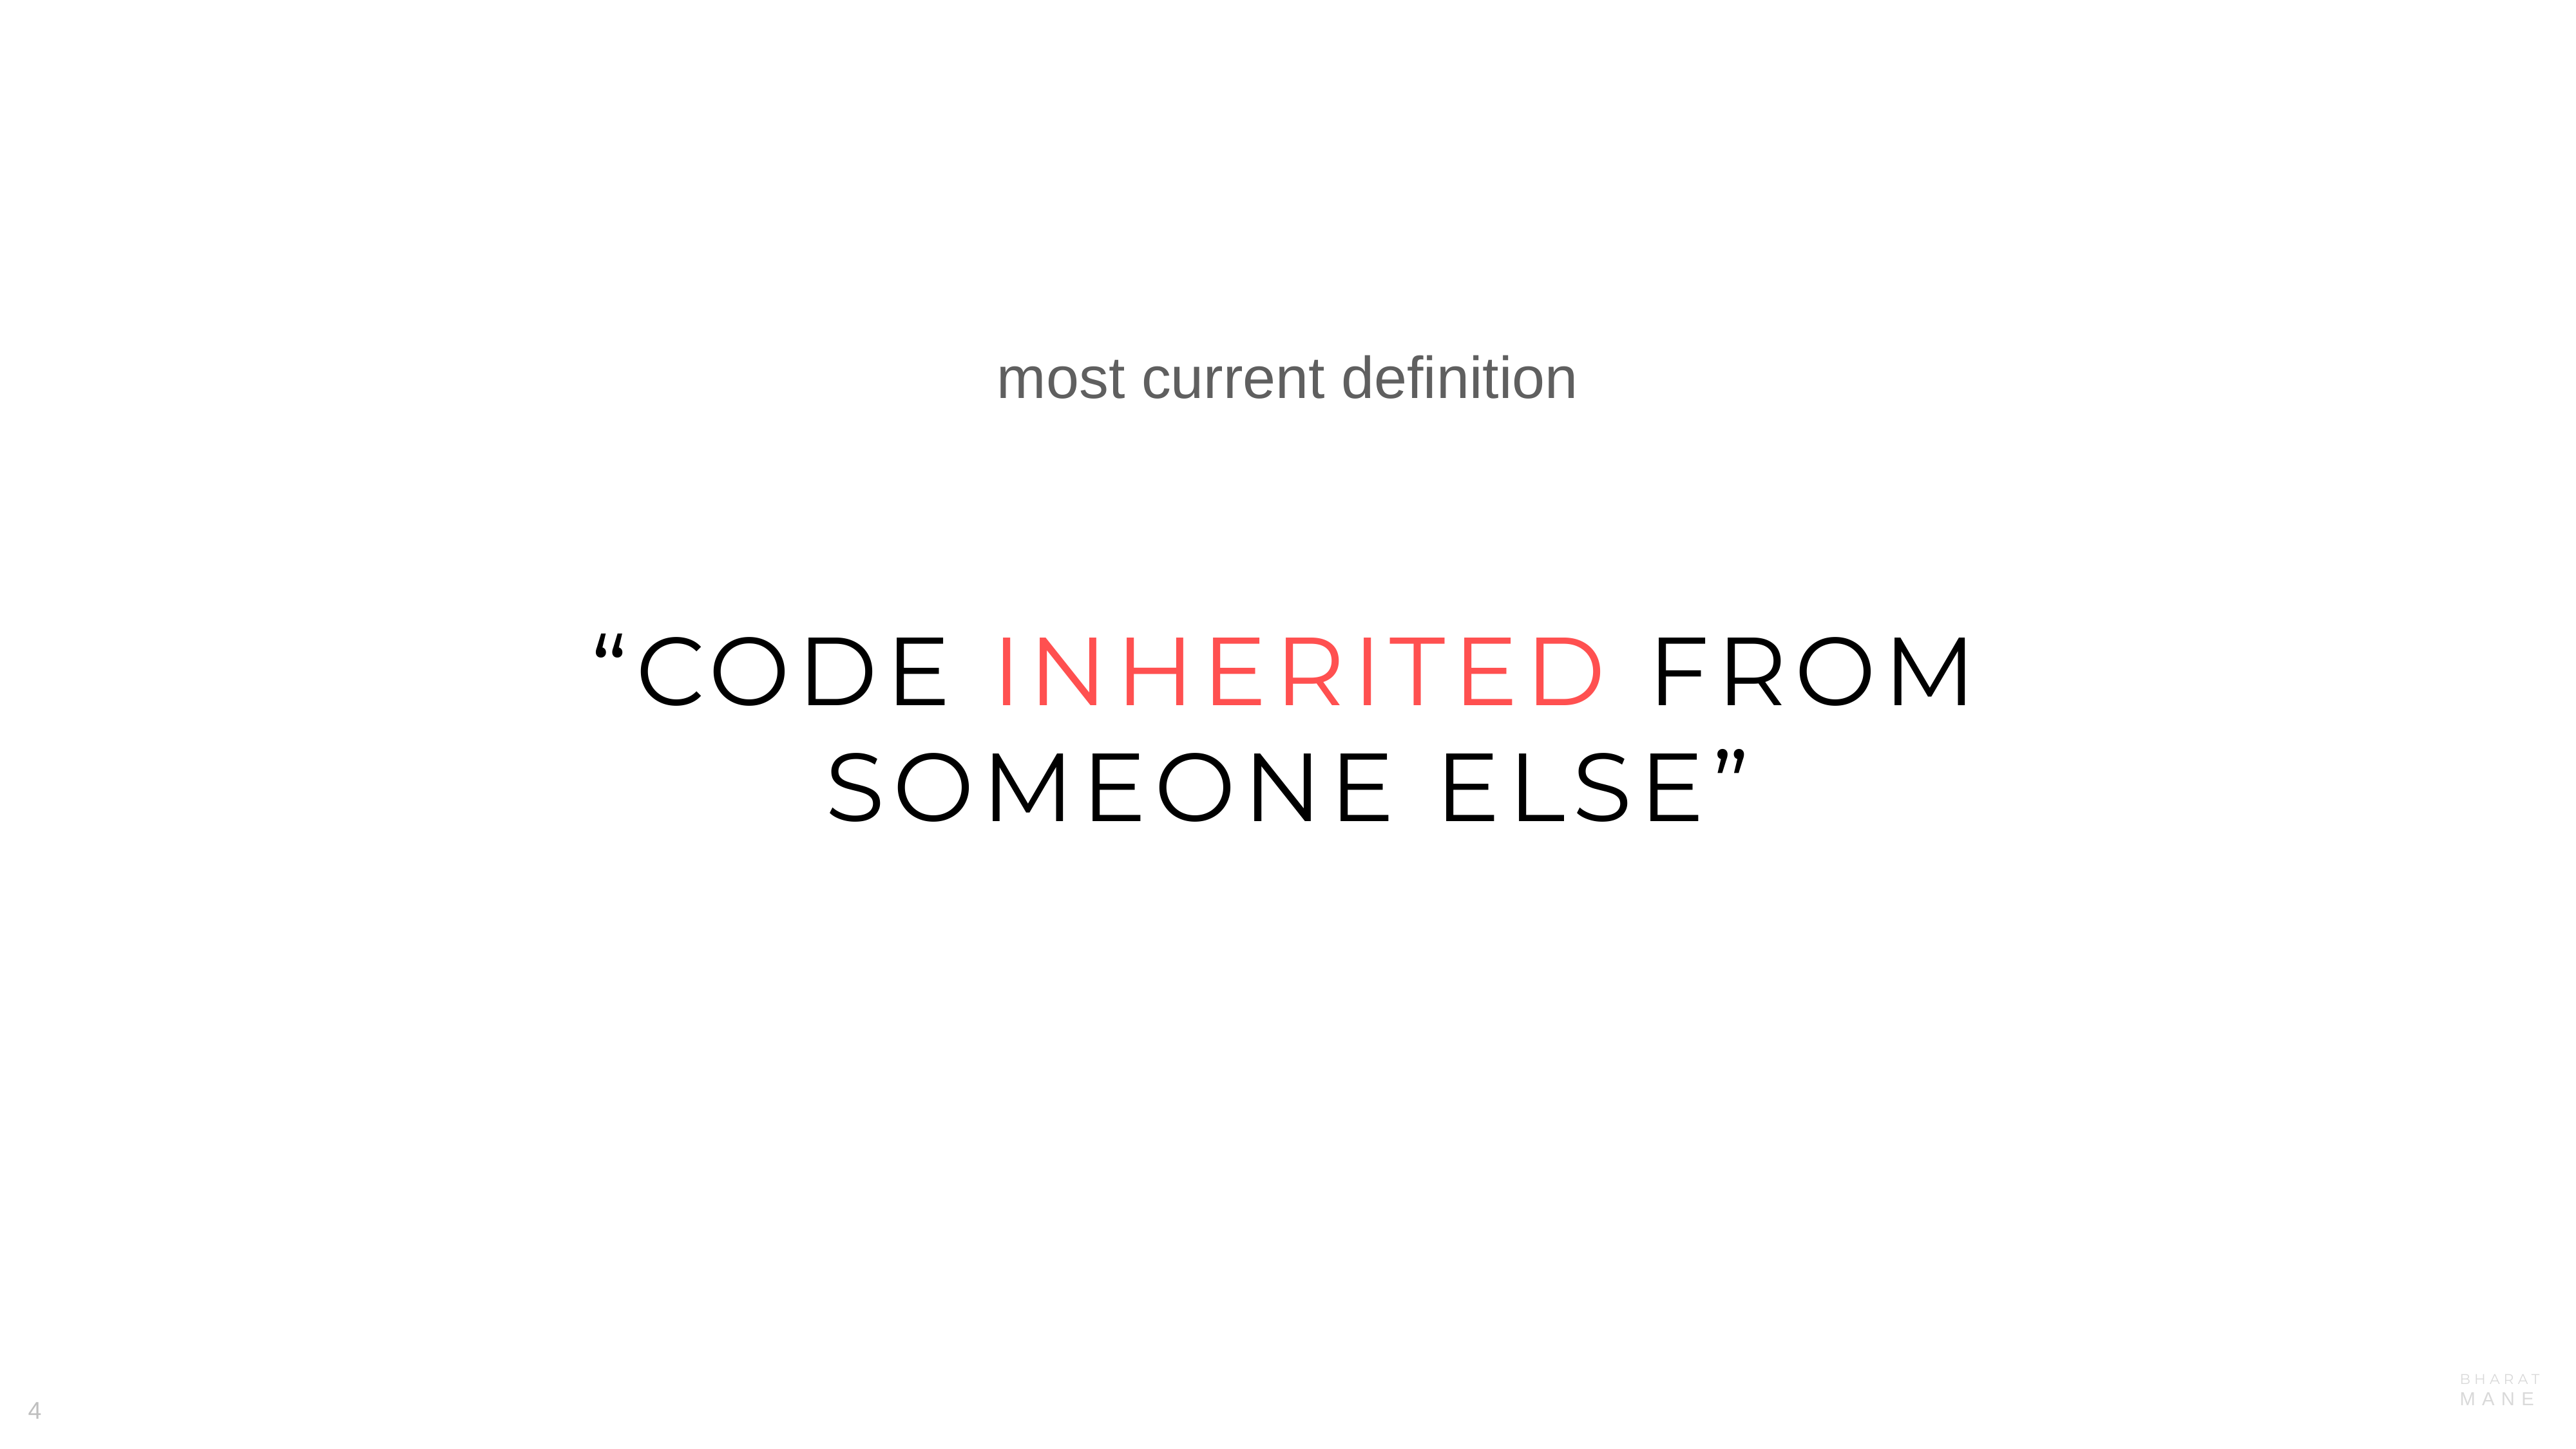

most current definition
“Code inherited from someone else”